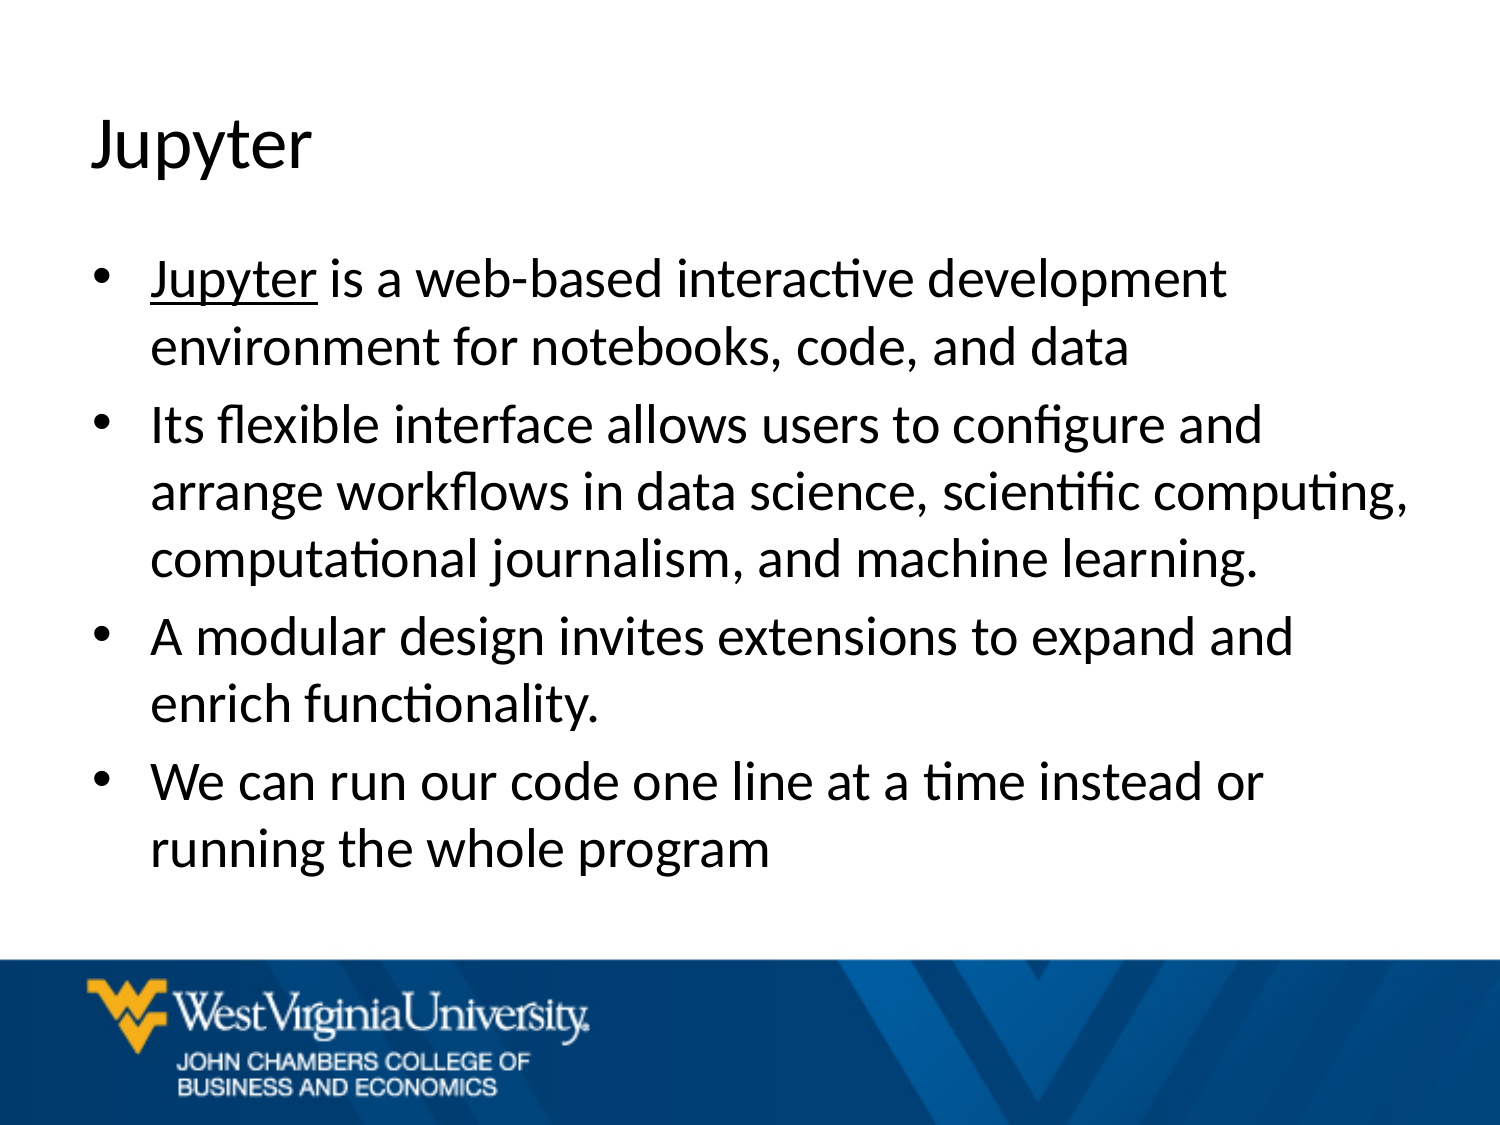

# Jupyter
Jupyter is a web-based interactive development environment for notebooks, code, and data
Its flexible interface allows users to configure and arrange workflows in data science, scientific computing, computational journalism, and machine learning.
A modular design invites extensions to expand and enrich functionality.
We can run our code one line at a time instead or running the whole program